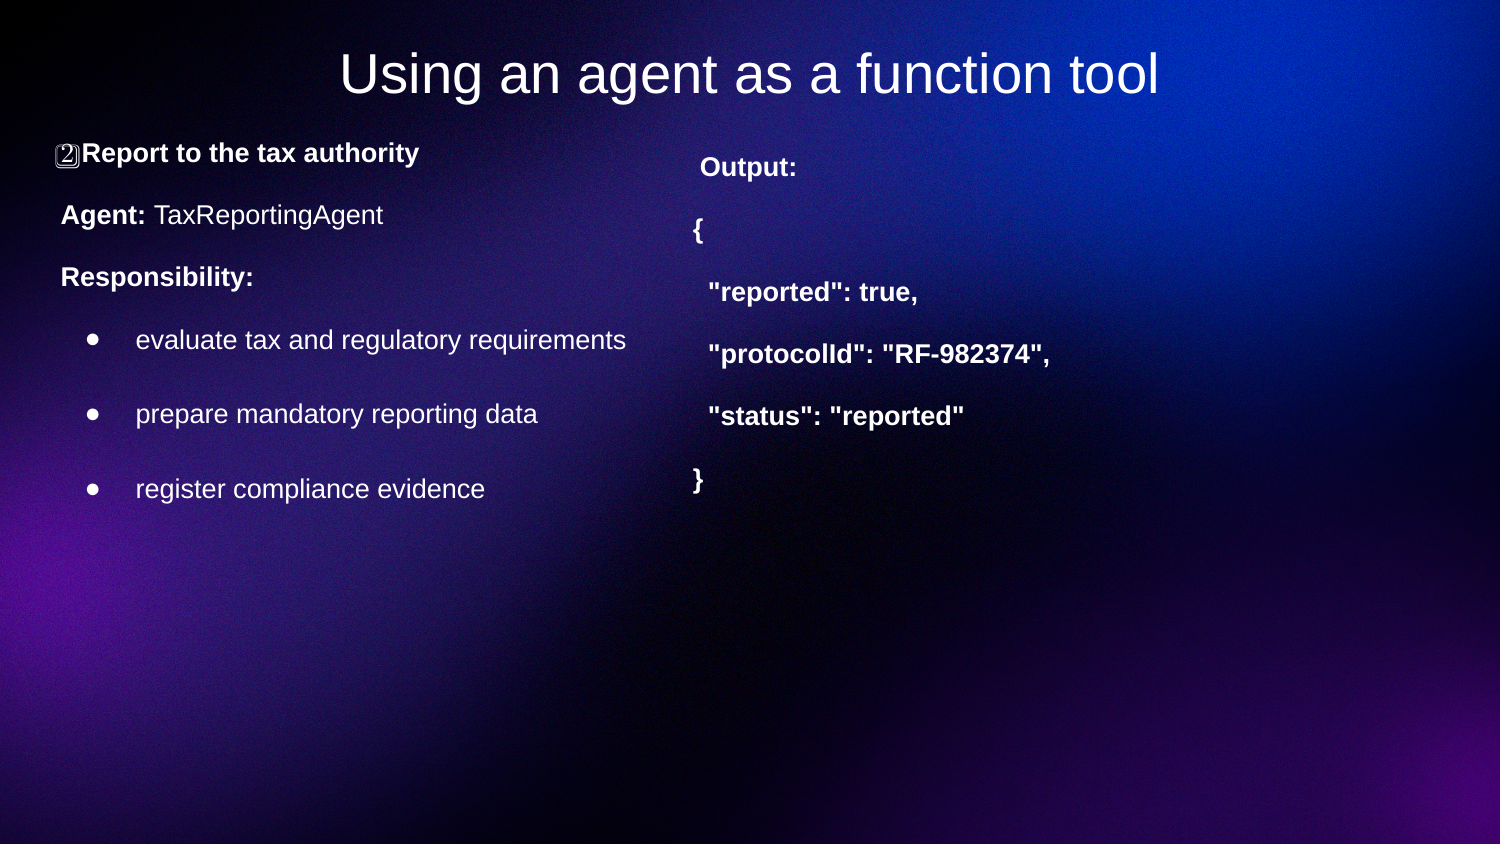

# Using an agent as a function tool
2️⃣ Report to the tax authority
Agent: TaxReportingAgent
Responsibility:
evaluate tax and regulatory requirements
prepare mandatory reporting data
register compliance evidence

 Output:
{
  "reported": true,
  "protocolId": "RF-982374",
  "status": "reported"
}